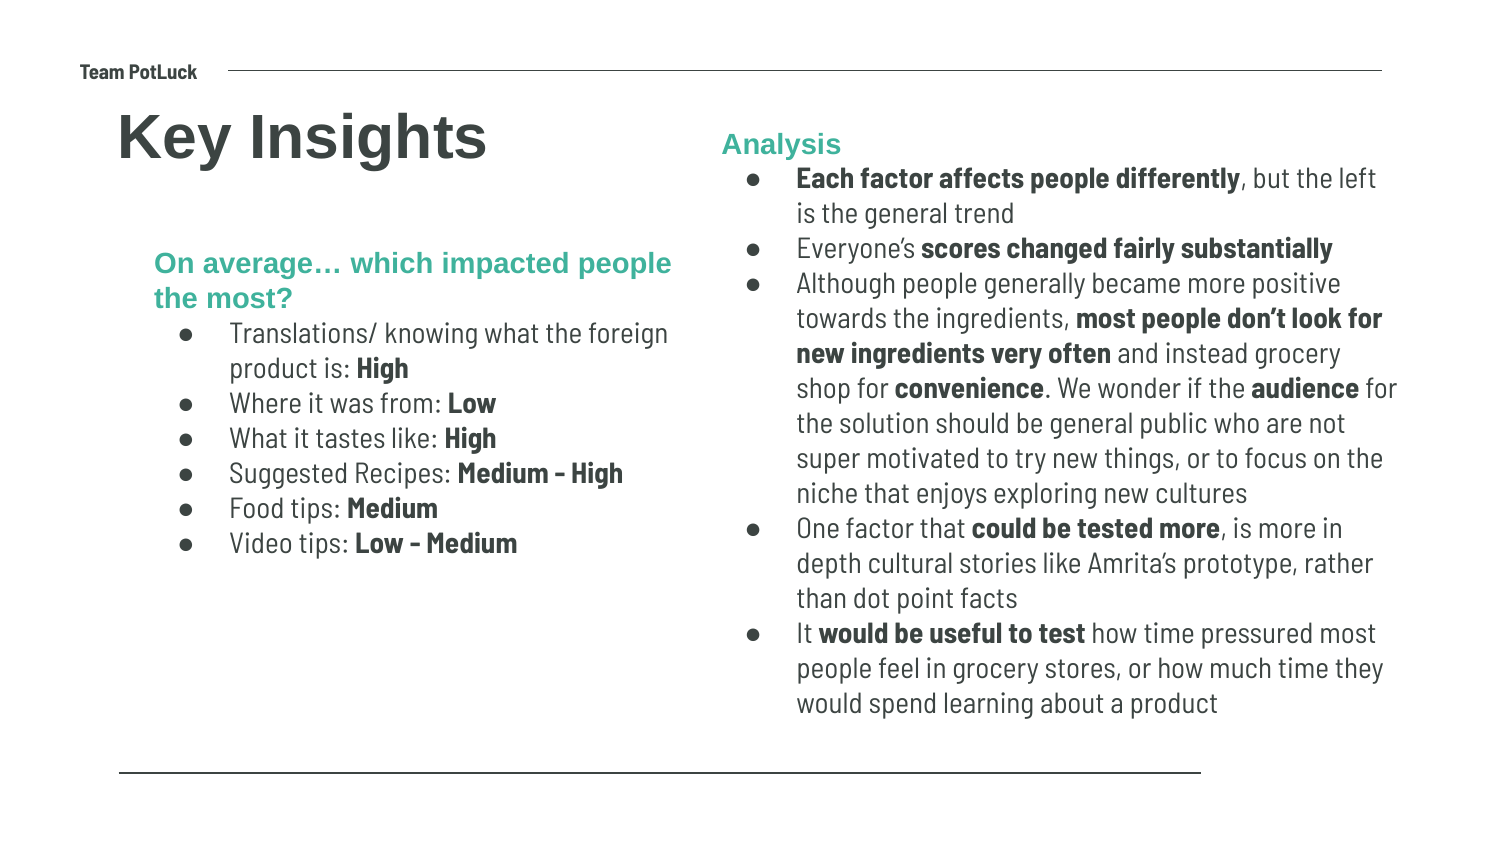

Team PotLuck
Key Insights
Analysis
Each factor affects people differently, but the left is the general trend
Everyone’s scores changed fairly substantially
Although people generally became more positive towards the ingredients, most people don’t look for new ingredients very often and instead grocery shop for convenience. We wonder if the audience for the solution should be general public who are not super motivated to try new things, or to focus on the niche that enjoys exploring new cultures
One factor that could be tested more, is more in depth cultural stories like Amrita’s prototype, rather than dot point facts
It would be useful to test how time pressured most people feel in grocery stores, or how much time they would spend learning about a product

On average… which impacted people the most?
Translations/ knowing what the foreign product is: High
Where it was from: Low
What it tastes like: High
Suggested Recipes: Medium - High
Food tips: Medium
Video tips: Low - Medium